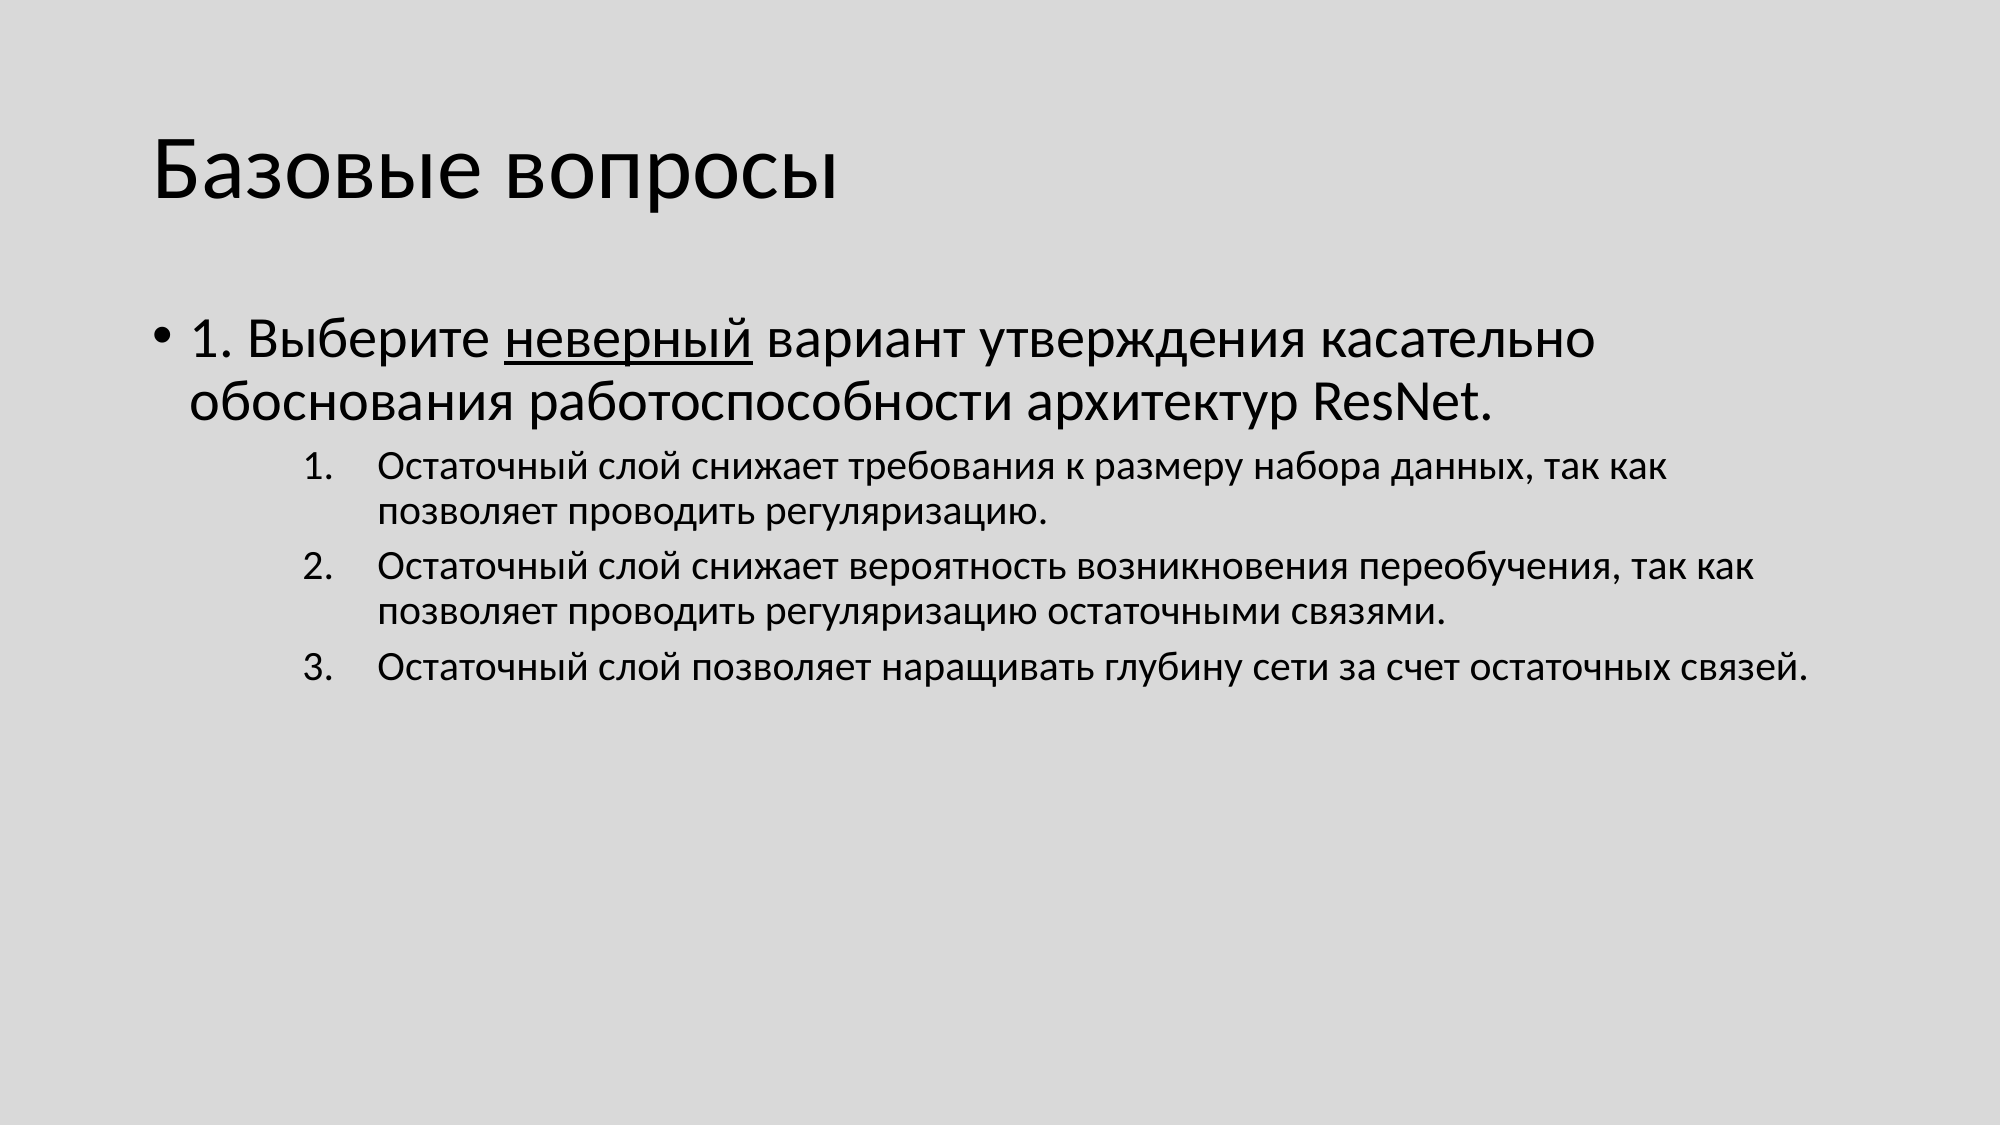

# Базовые вопросы
1. Выберите неверный вариант утверждения касательно обоснования работоспособности архитектур ResNet.
Остаточный слой снижает требования к размеру набора данных, так как позволяет проводить регуляризацию.
Остаточный слой снижает вероятность возникновения переобучения, так как позволяет проводить регуляризацию остаточными связями.
Остаточный слой позволяет наращивать глубину сети за счет остаточных связей.